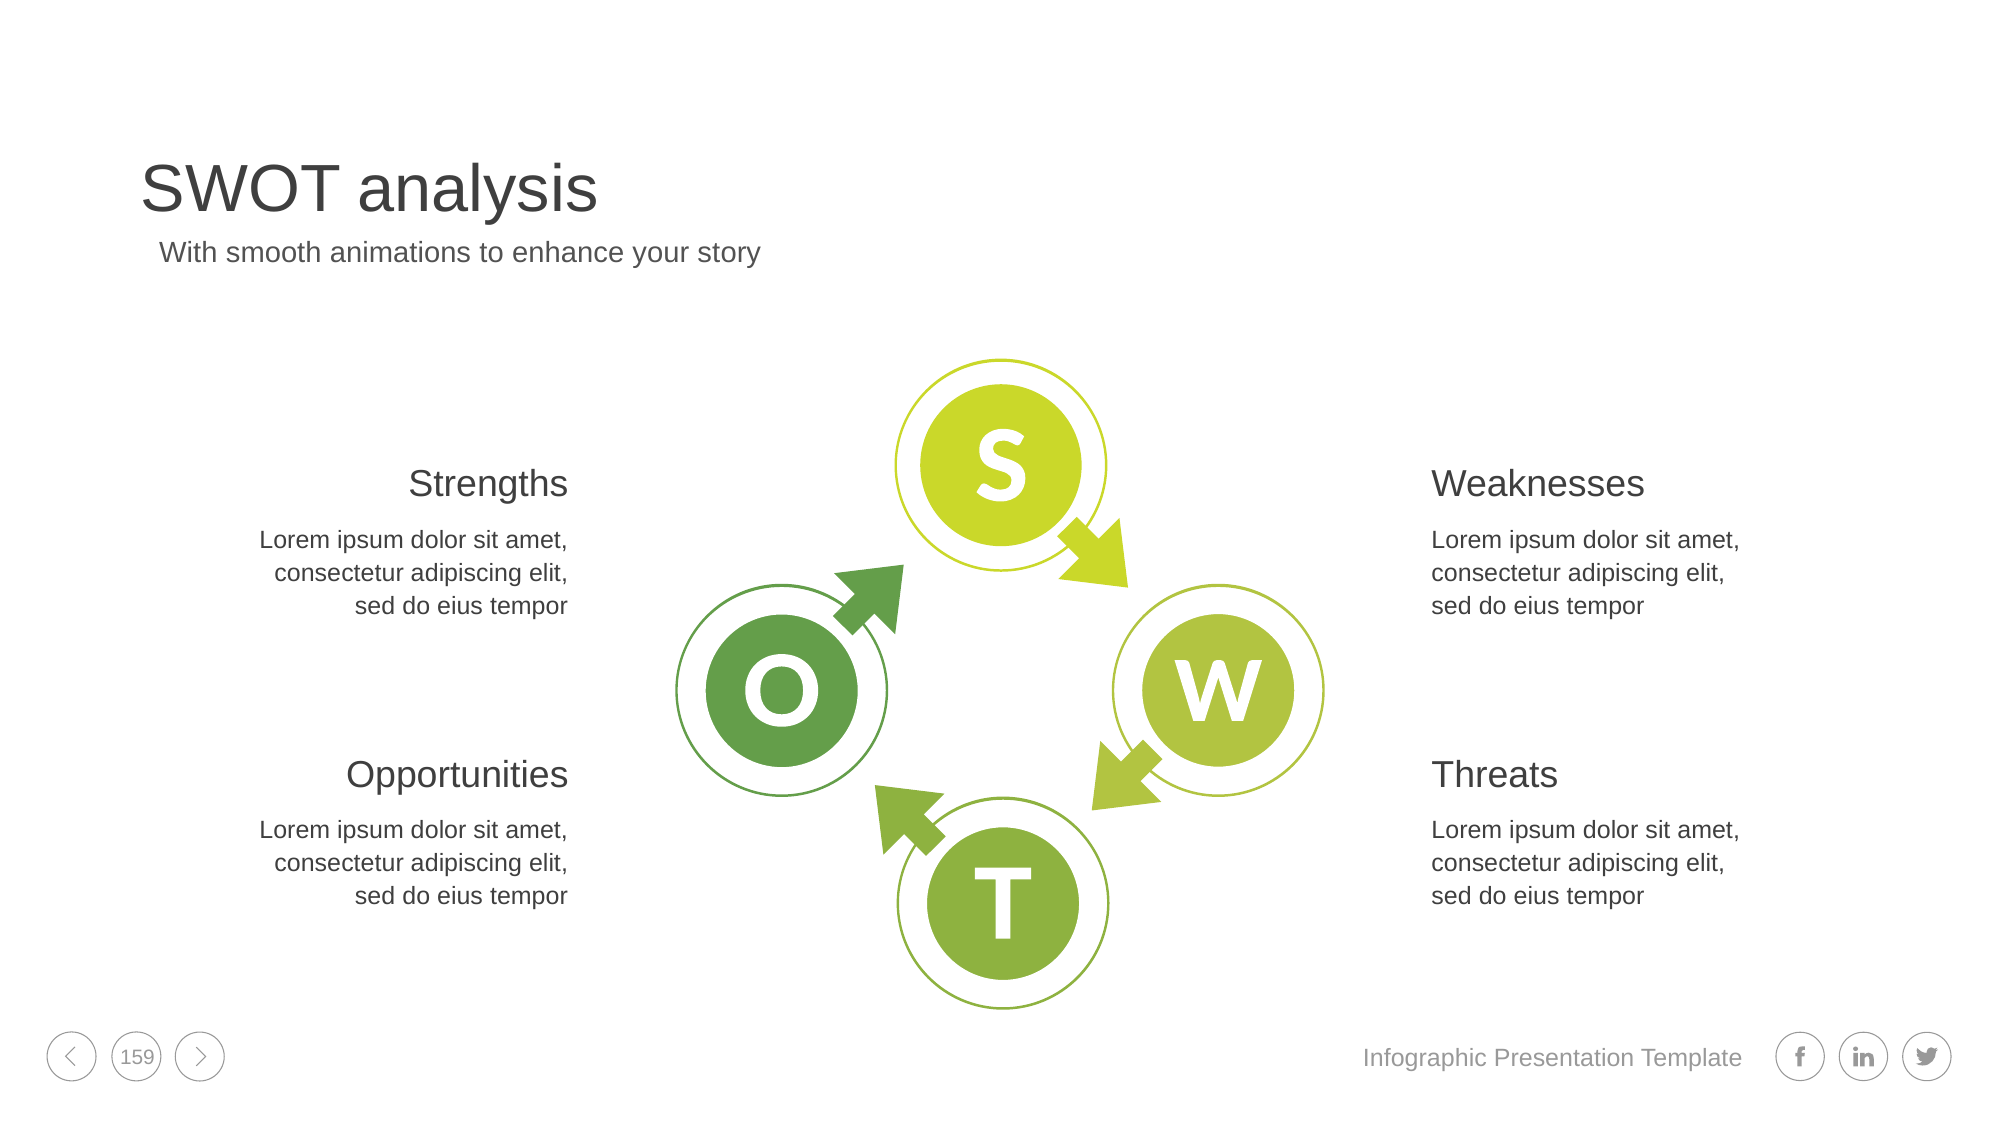

SWOT analysis
With smooth animations to enhance your story

Strengths
Weaknesses
Lorem ipsum dolor sit amet, consectetur adipiscing elit, sed do eius tempor
Lorem ipsum dolor sit amet, consectetur adipiscing elit, sed do eius tempor
Opportunities
Threats
Lorem ipsum dolor sit amet, consectetur adipiscing elit, sed do eius tempor
Lorem ipsum dolor sit amet, consectetur adipiscing elit, sed do eius tempor
159